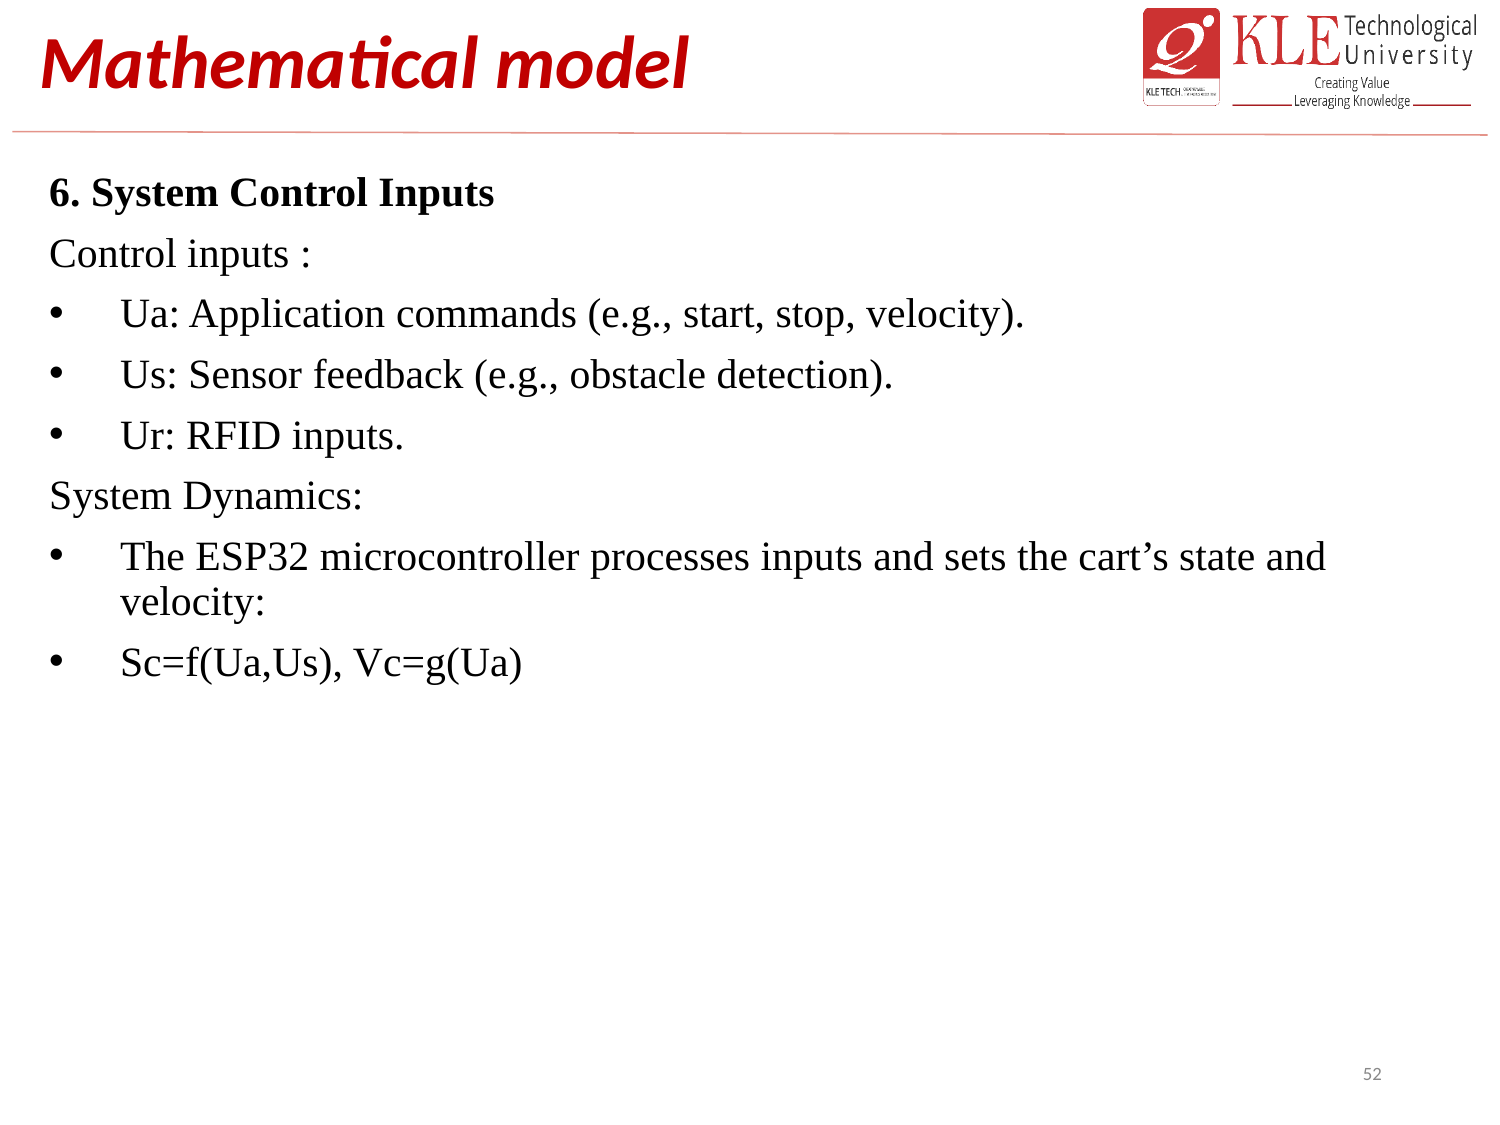

# Mathematical model
6. System Control Inputs
Control inputs :
Ua: Application commands (e.g., start, stop, velocity).
Us: Sensor feedback (e.g., obstacle detection).
Ur​: RFID inputs.
System Dynamics:
The ESP32 microcontroller processes inputs and sets the cart’s state and velocity:
Sc=f(Ua,Us), Vc=g(Ua)

52